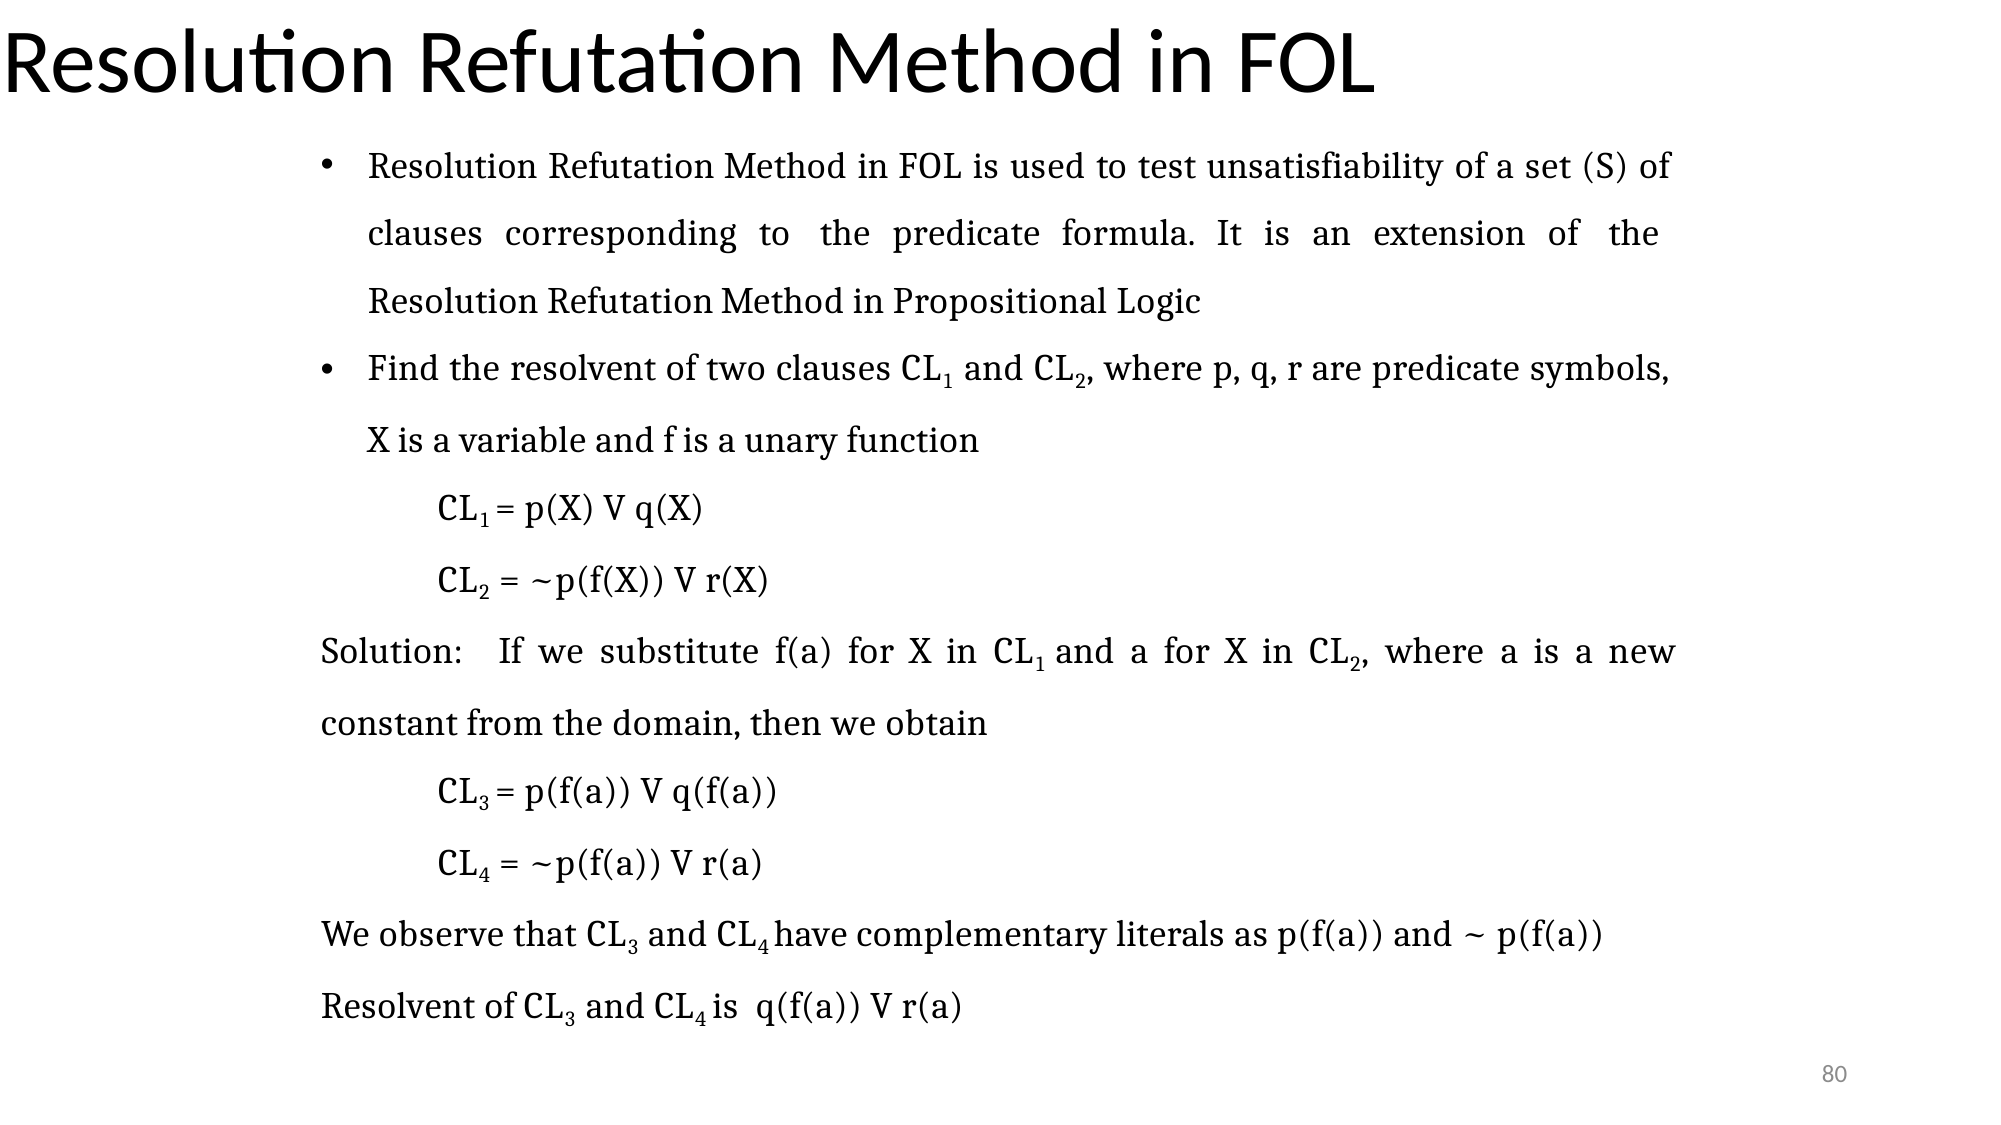

# Resolution Refutation Method in FOL
Resolution Refutation Method in FOL is used to test unsatisfiability of a set (S) of  clauses corresponding to the predicate formula. It is an extension of the  Resolution Refutation Method in Propositional Logic
Find the resolvent of two clauses CL1 and CL2, where p, q, r are predicate symbols,
X is a variable and f is a unary function
CL1 = p(X) V q(X)
CL2 = ~p(f(X)) V r(X)
Solution:	If we substitute f(a) for X in CL1 and a for X in CL2, where a is a new
constant from the domain, then we obtain
CL3 = p(f(a)) V q(f(a))
CL4 = ~p(f(a)) V r(a)
We observe that CL3 and CL4 have complementary literals as p(f(a)) and ~ p(f(a))
Resolvent of CL3 and CL4 is q(f(a)) V r(a)
80